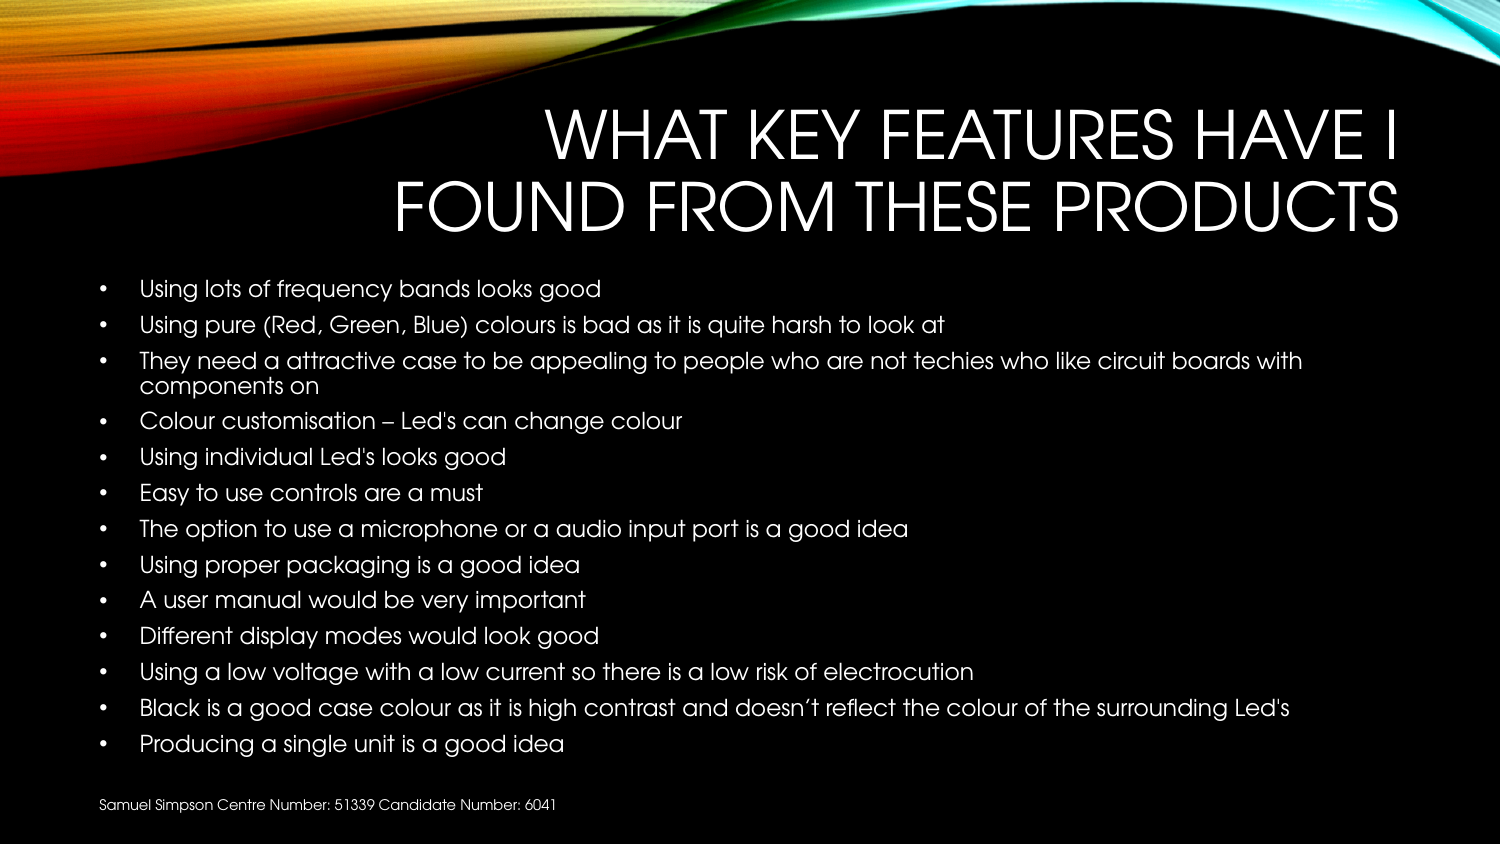

# What key Features Have I found from these products
Using lots of frequency bands looks good
Using pure (Red, Green, Blue) colours is bad as it is quite harsh to look at
They need a attractive case to be appealing to people who are not techies who like circuit boards with components on
Colour customisation – Led's can change colour
Using individual Led's looks good
Easy to use controls are a must
The option to use a microphone or a audio input port is a good idea
Using proper packaging is a good idea
A user manual would be very important
Different display modes would look good
Using a low voltage with a low current so there is a low risk of electrocution
Black is a good case colour as it is high contrast and doesn’t reflect the colour of the surrounding Led's
Producing a single unit is a good idea

Samuel Simpson Centre Number: 51339 Candidate Number: 6041